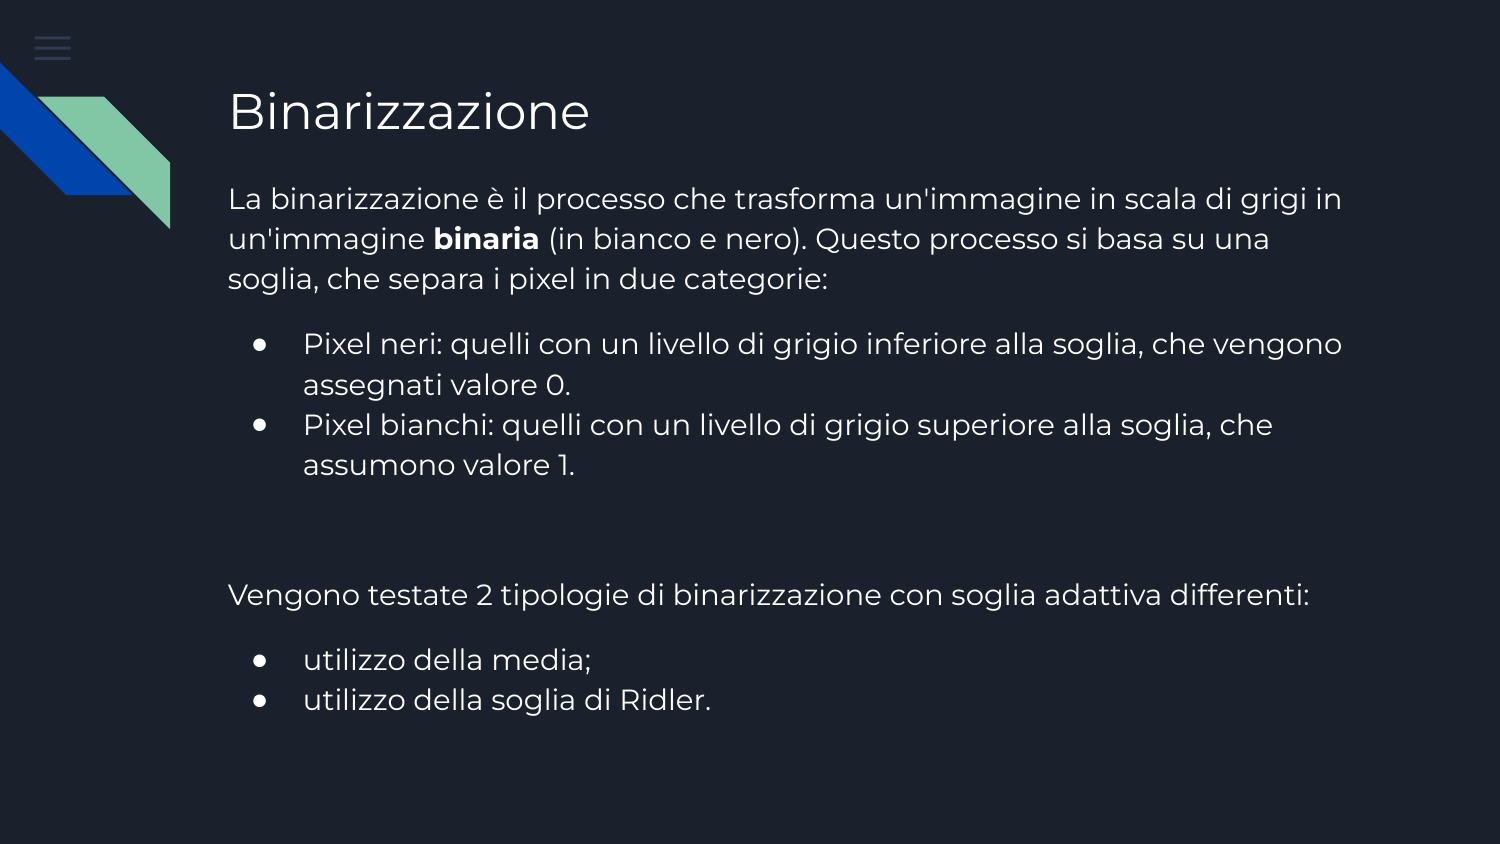

# Binarizzazione
La binarizzazione è il processo che trasforma un'immagine in scala di grigi in un'immagine binaria (in bianco e nero). Questo processo si basa su una soglia, che separa i pixel in due categorie:
Pixel neri: quelli con un livello di grigio inferiore alla soglia, che vengono assegnati valore 0.
Pixel bianchi: quelli con un livello di grigio superiore alla soglia, che assumono valore 1.

Vengono testate 2 tipologie di binarizzazione con soglia adattiva differenti:
utilizzo della media;
utilizzo della soglia di Ridler.